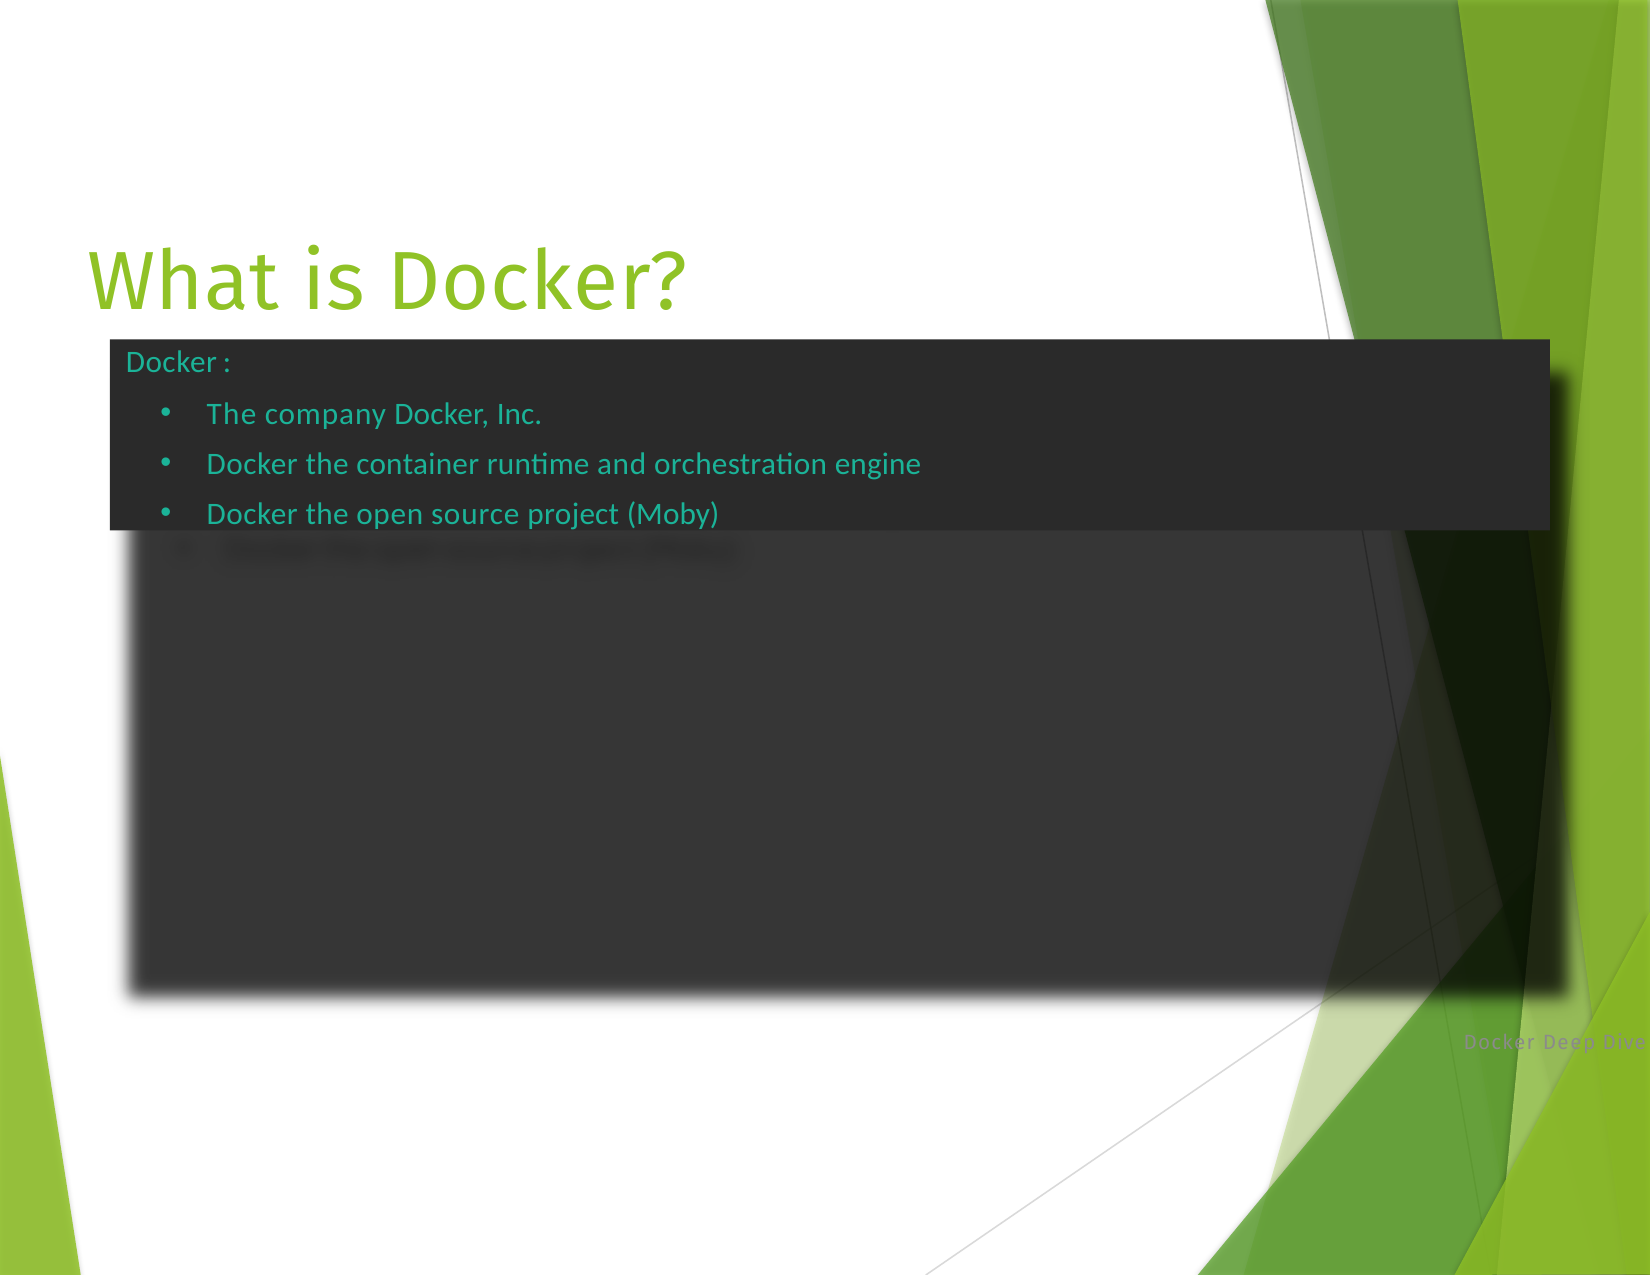

# What is Docker?
Docker :
The company Docker, Inc.
Docker the container runtime and orchestration engine
Docker the open source project (Moby)

Docker Deep Dive